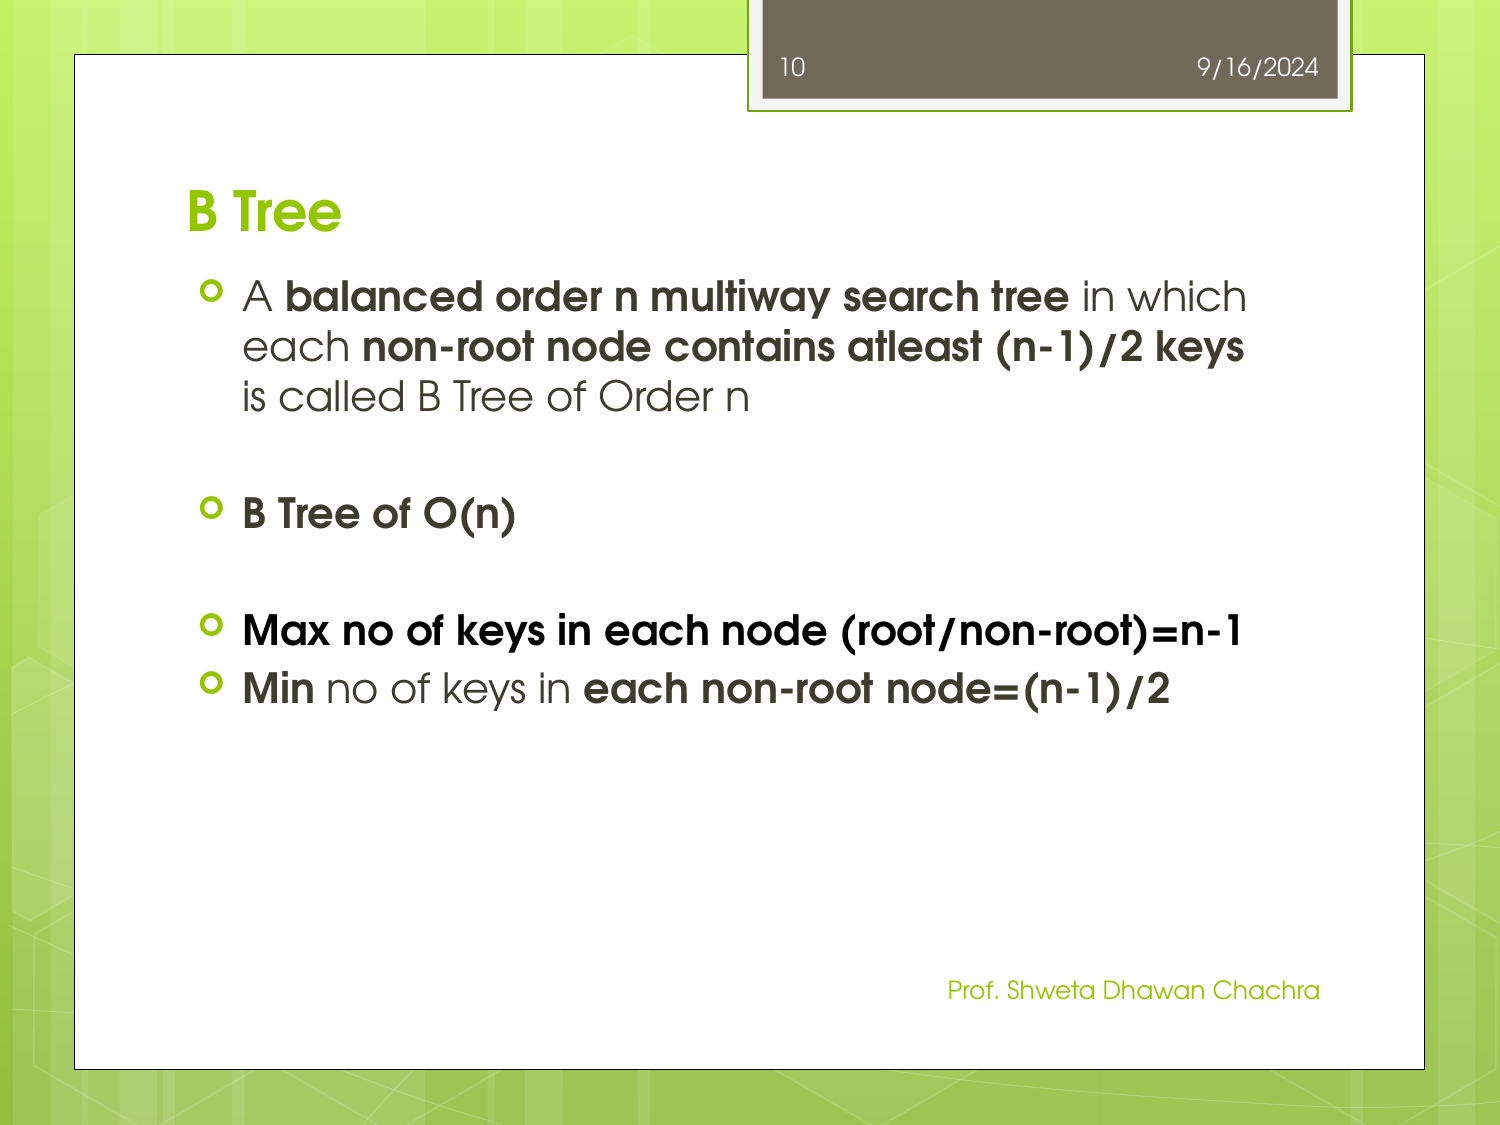

10
9/16/2024
# B Tree
A balanced order n multiway search tree in which each non-root node contains atleast (n-1)/2 keys is called B Tree of Order n

B Tree of O(n)

Max no of keys in each node (root/non-root)=n-1
Min no of keys in each non-root node=(n-1)/2

Prof. Shweta Dhawan Chachra